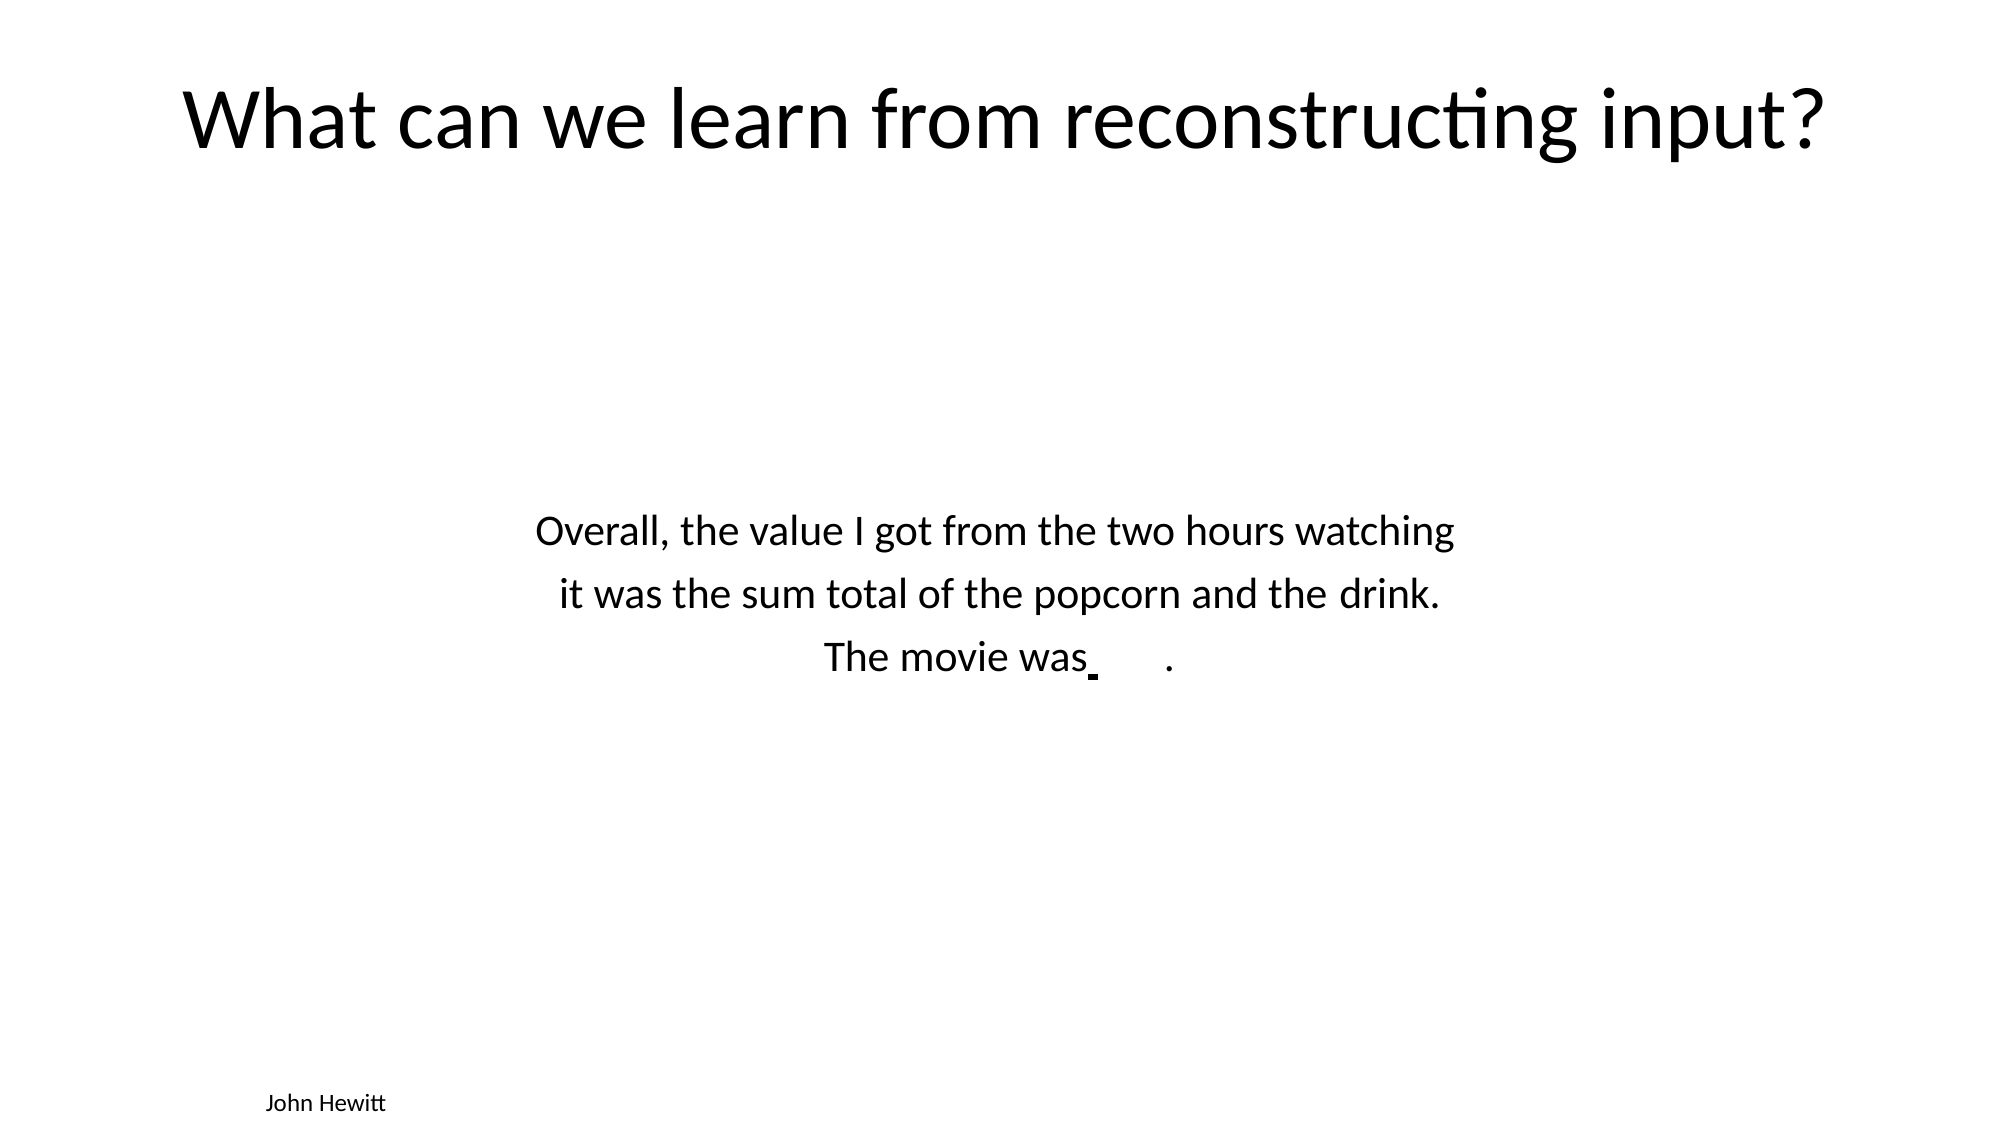

What can we learn from reconstructing input?
Overall, the value I got from the two hours watching  it was the sum total of the popcorn and the drink.
The movie was 	.
John Hewitt